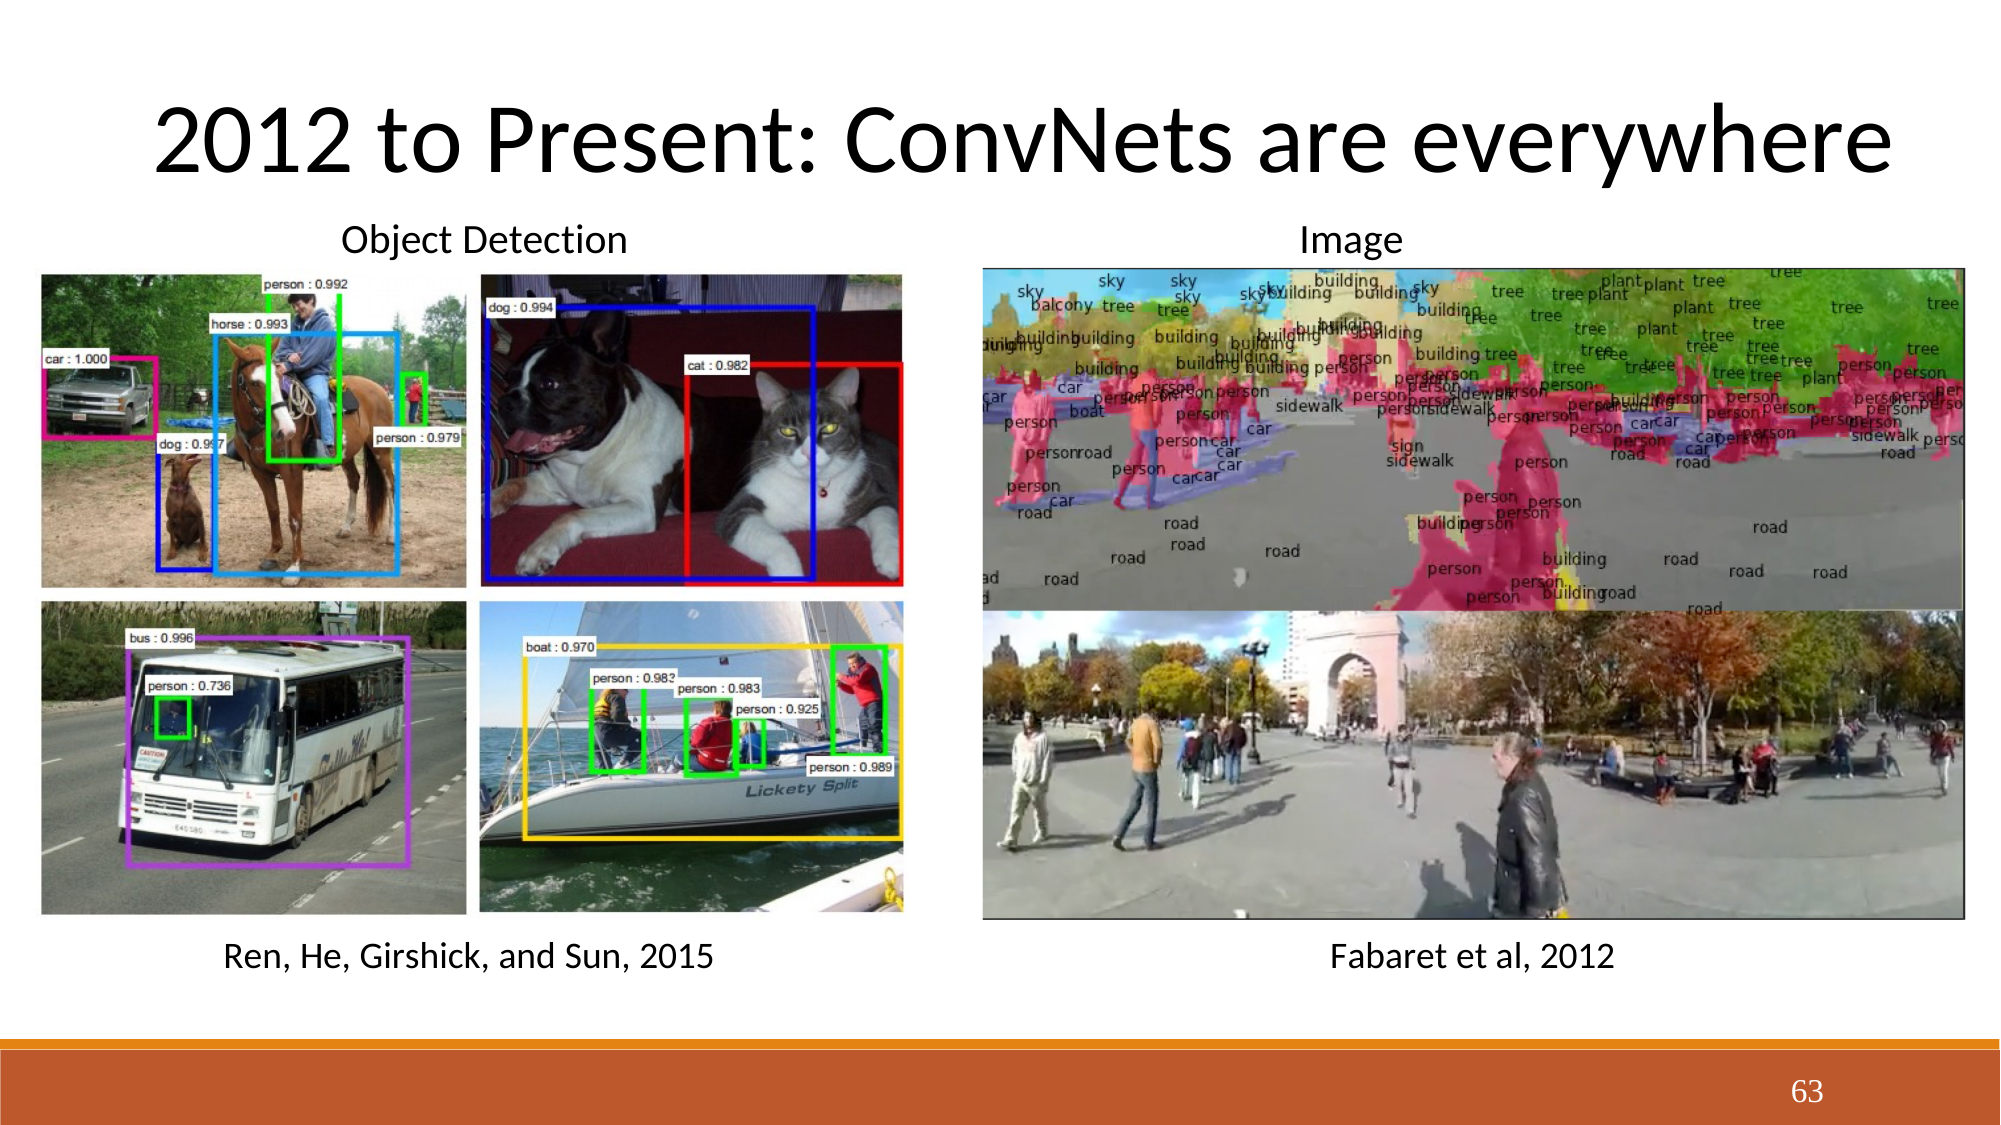

2012 to Present: ConvNets are everywhere
Object Detection	Image Segmentation

Ren, He, Girshick, and Sun, 2015
Fabaret et al, 2012
63